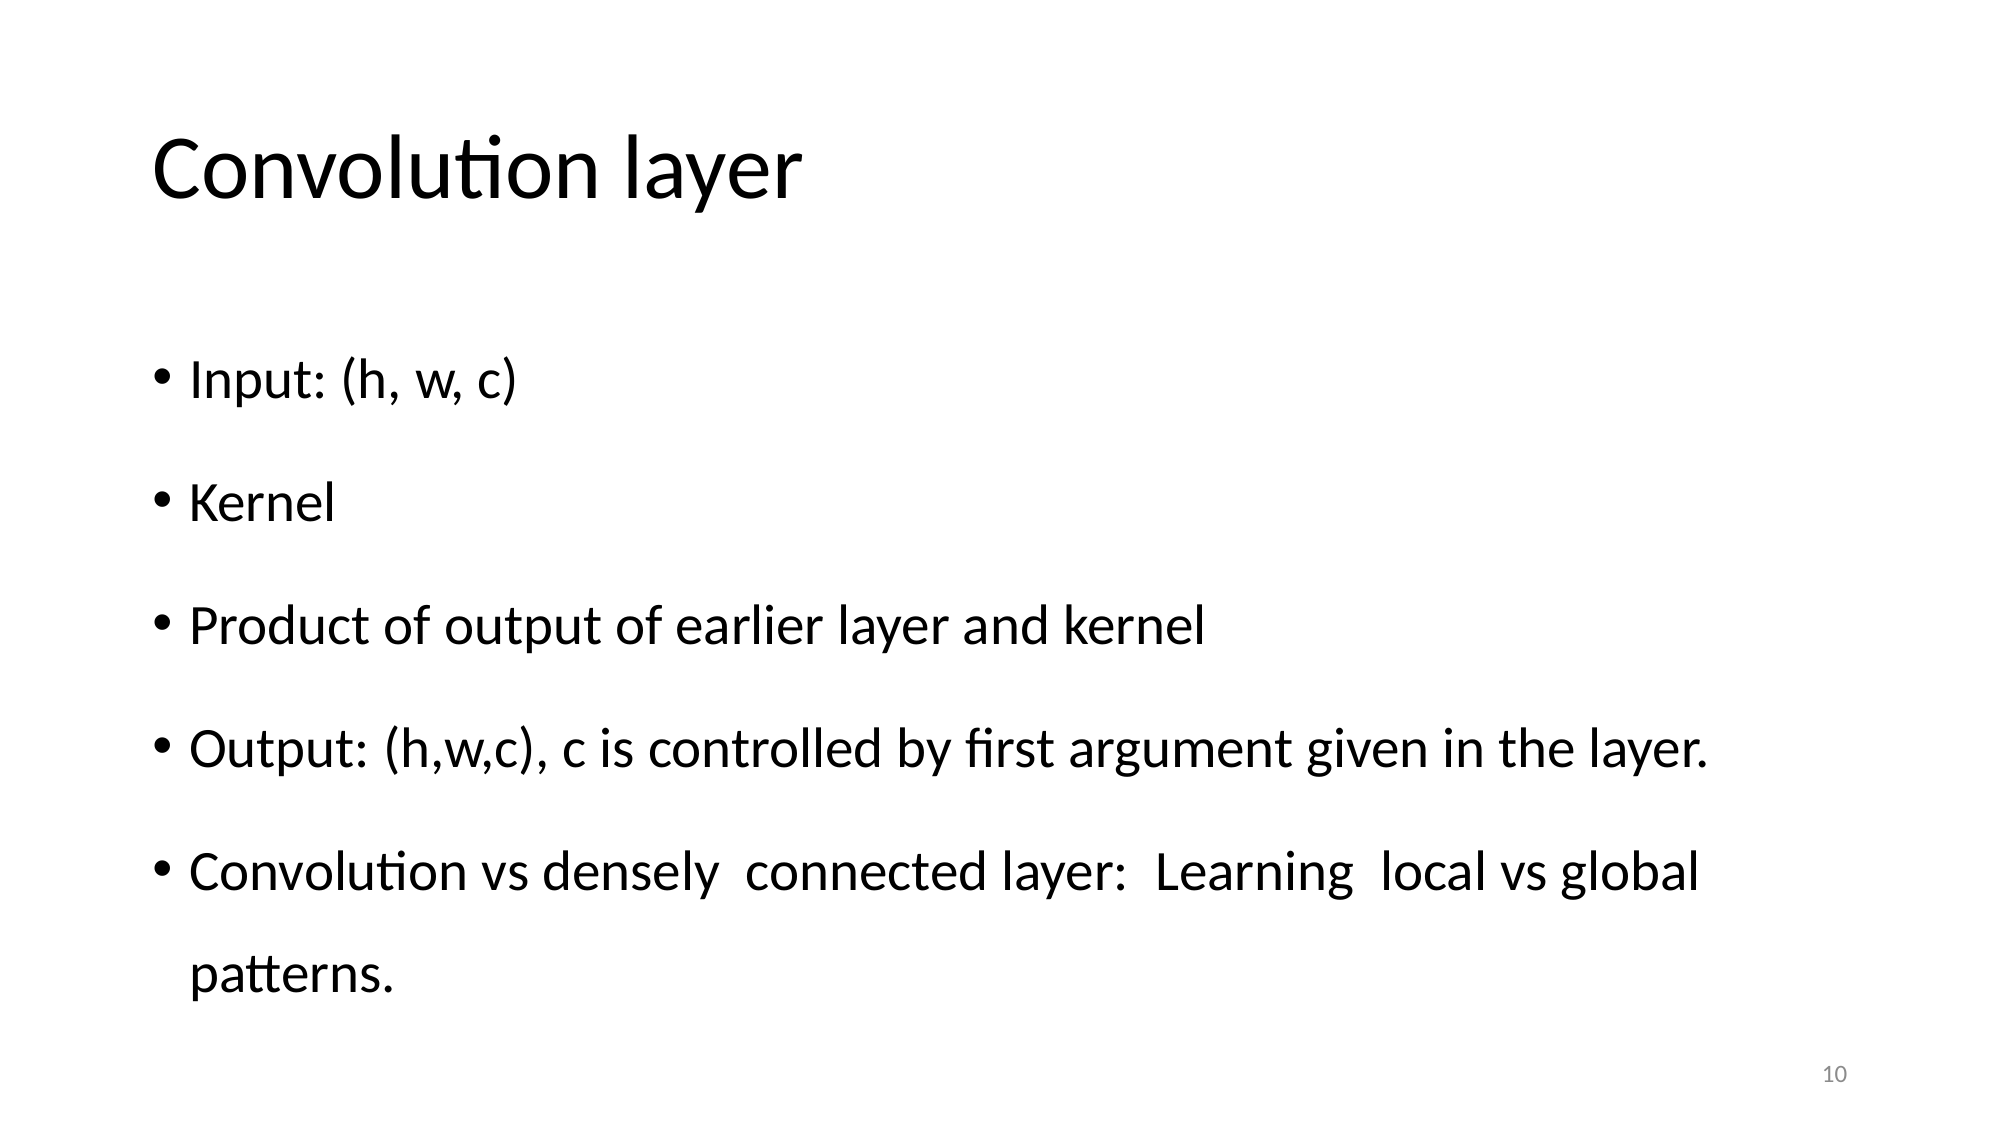

# Convolution layer
Input: (h, w, c)
Kernel
Product of output of earlier layer and kernel
Output: (h,w,c), c is controlled by first argument given in the layer.
Convolution vs densely  connected layer:  Learning  local vs global patterns.

10